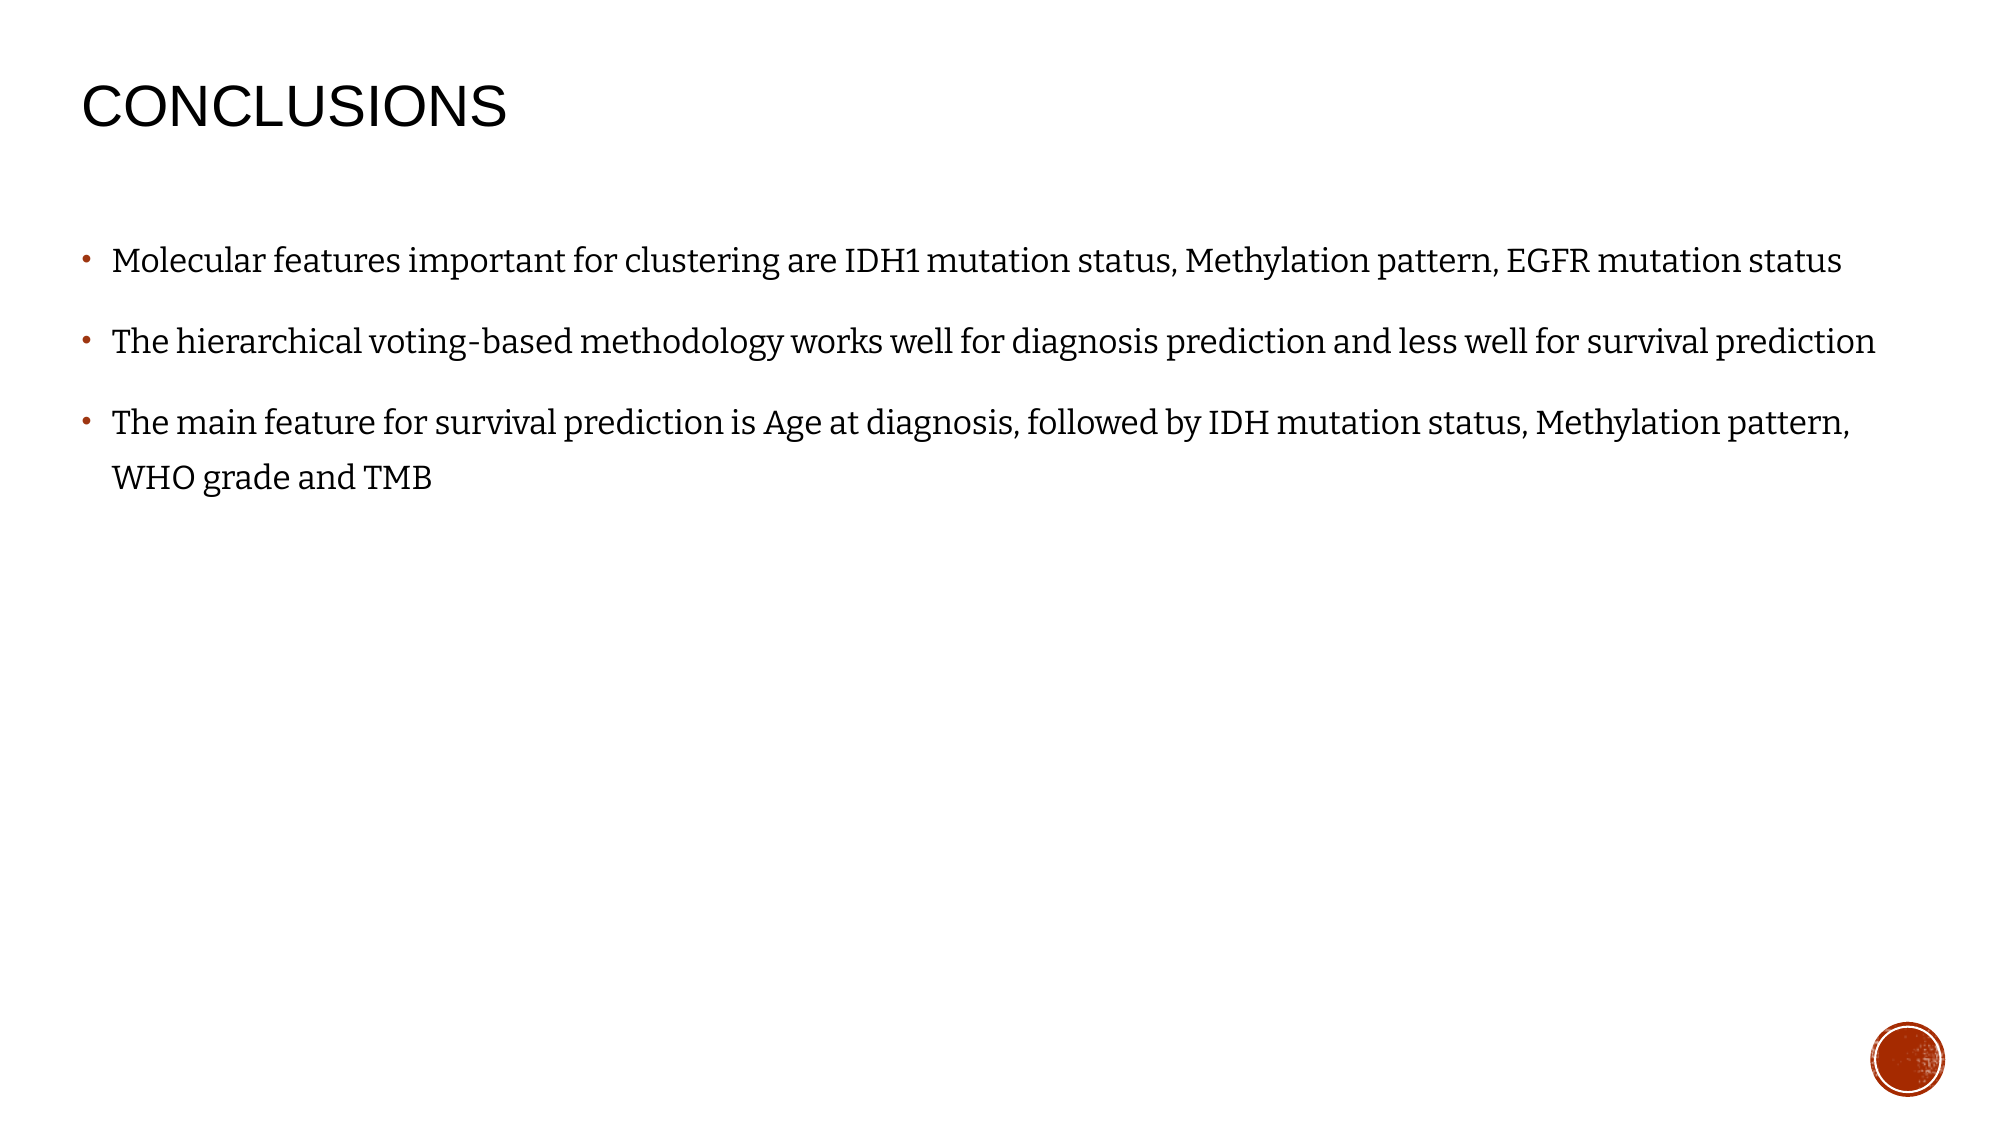

Conclusions
Molecular features important for clustering are IDH1 mutation status, Methylation pattern, EGFR mutation status
The hierarchical voting-based methodology works well for diagnosis prediction and less well for survival prediction
The main feature for survival prediction is Age at diagnosis, followed by IDH mutation status, Methylation pattern, WHO grade and TMB